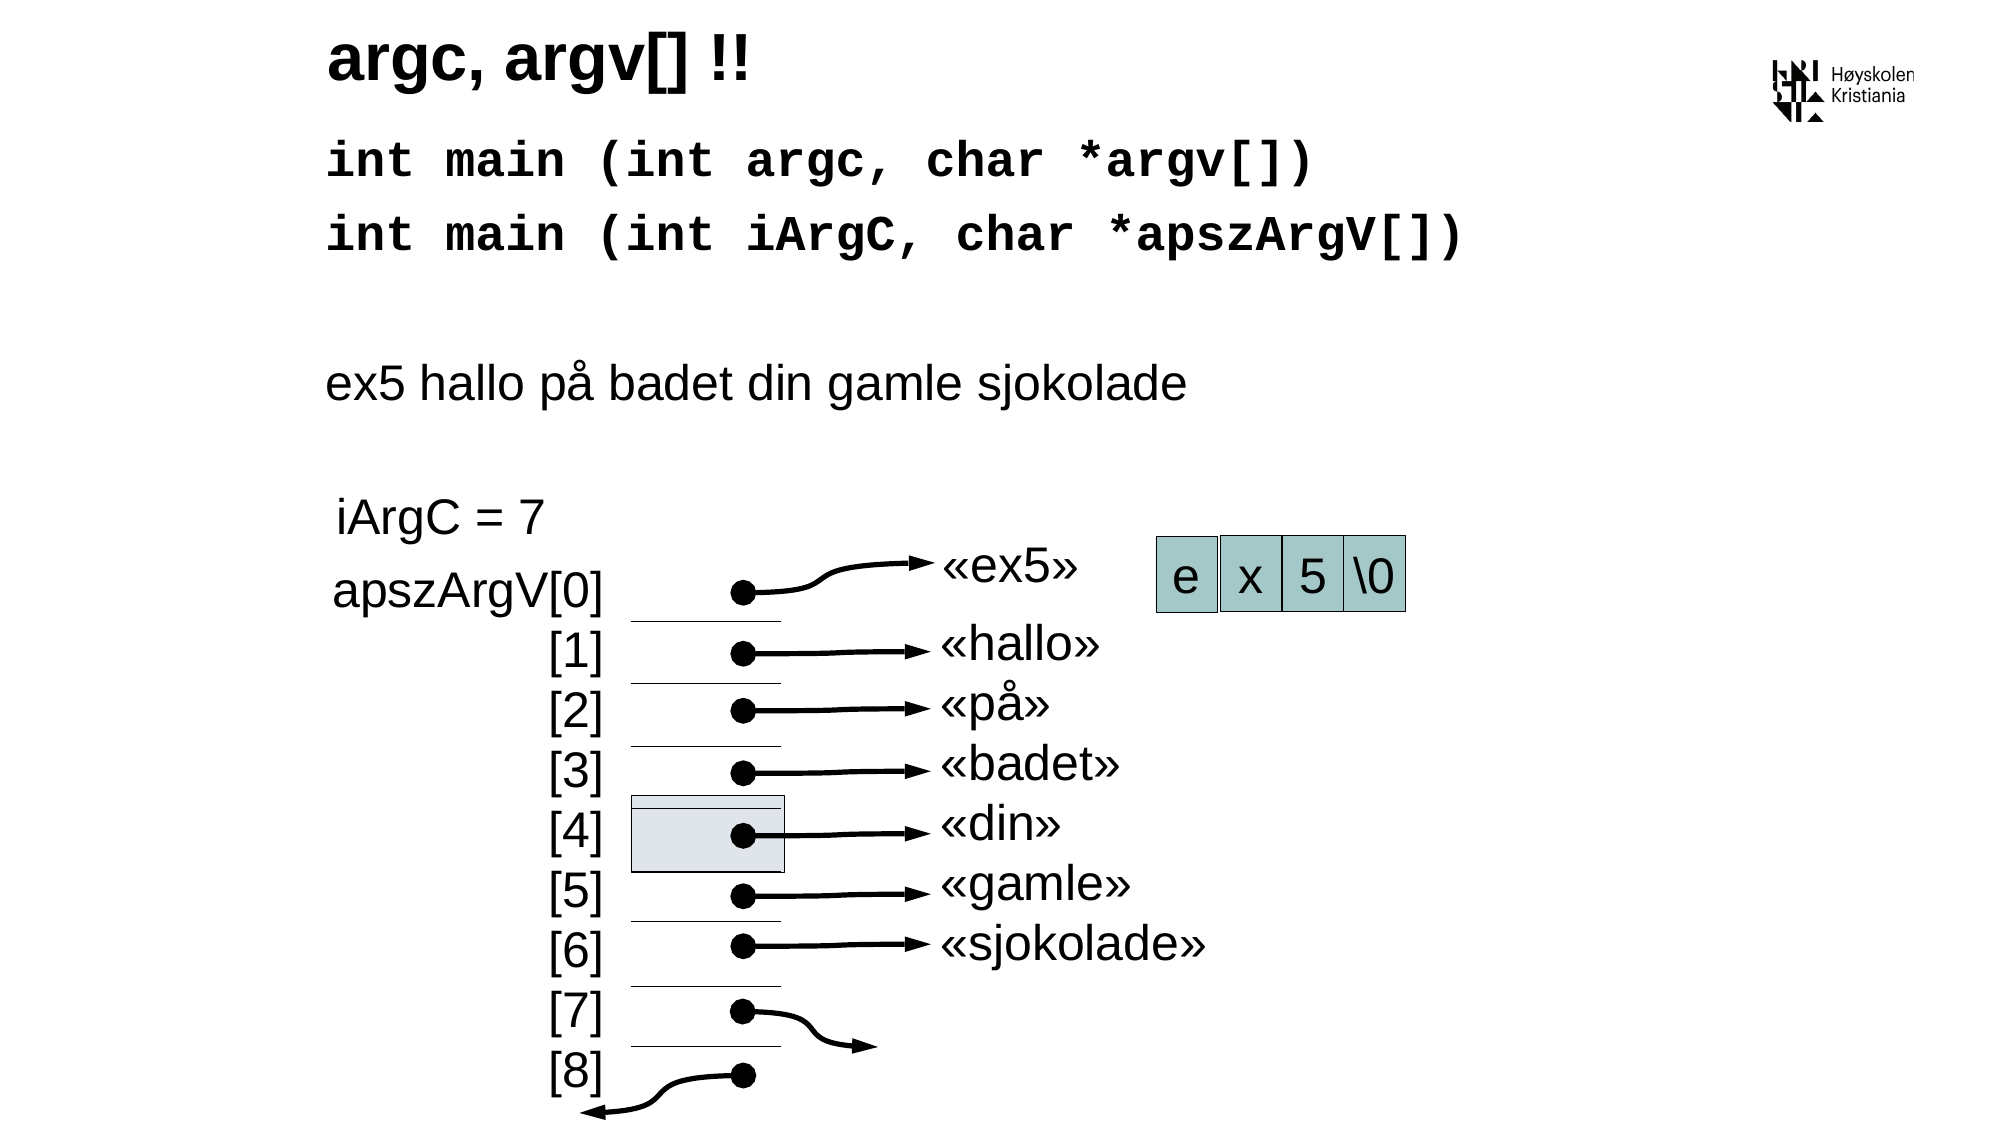

# argc, argv[] !!
int main (int argc, char *argv[])
int main (int iArgC, char *apszArgV[])

ex5 hallo på badet din gamle sjokolade

iArgC = 7
«ex5»
x
5
\0
e
apszArgV[0]
[1]
[2]
[3]
[4]
[5]
[6]
[7]
[8]
«hallo»
«på»
«badet»
«din»
«gamle»
«sjokolade»